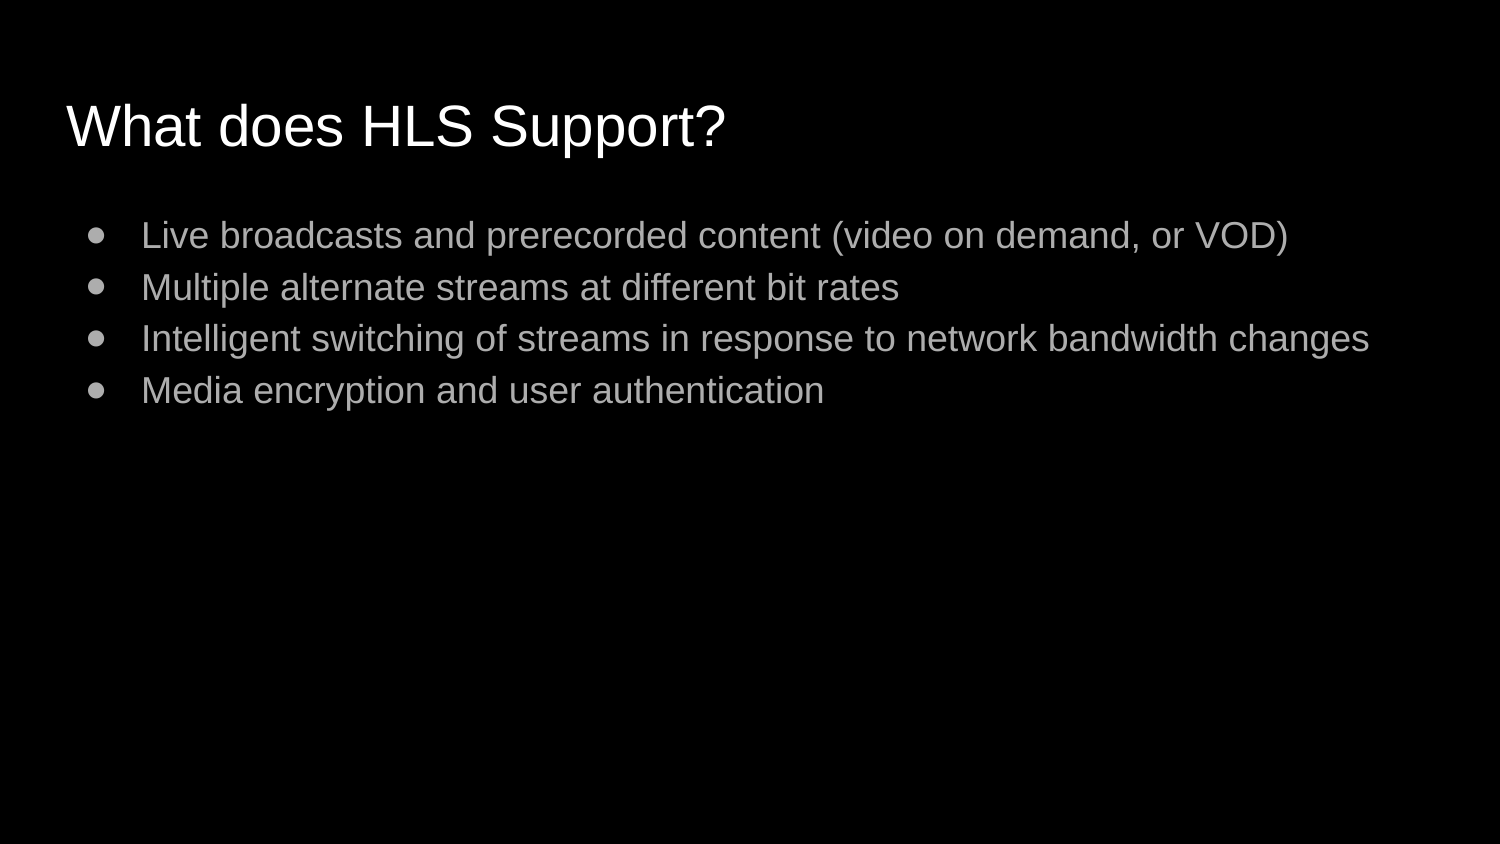

# What does HLS Support?
Live broadcasts and prerecorded content (video on demand, or VOD)
Multiple alternate streams at different bit rates
Intelligent switching of streams in response to network bandwidth changes
Media encryption and user authentication